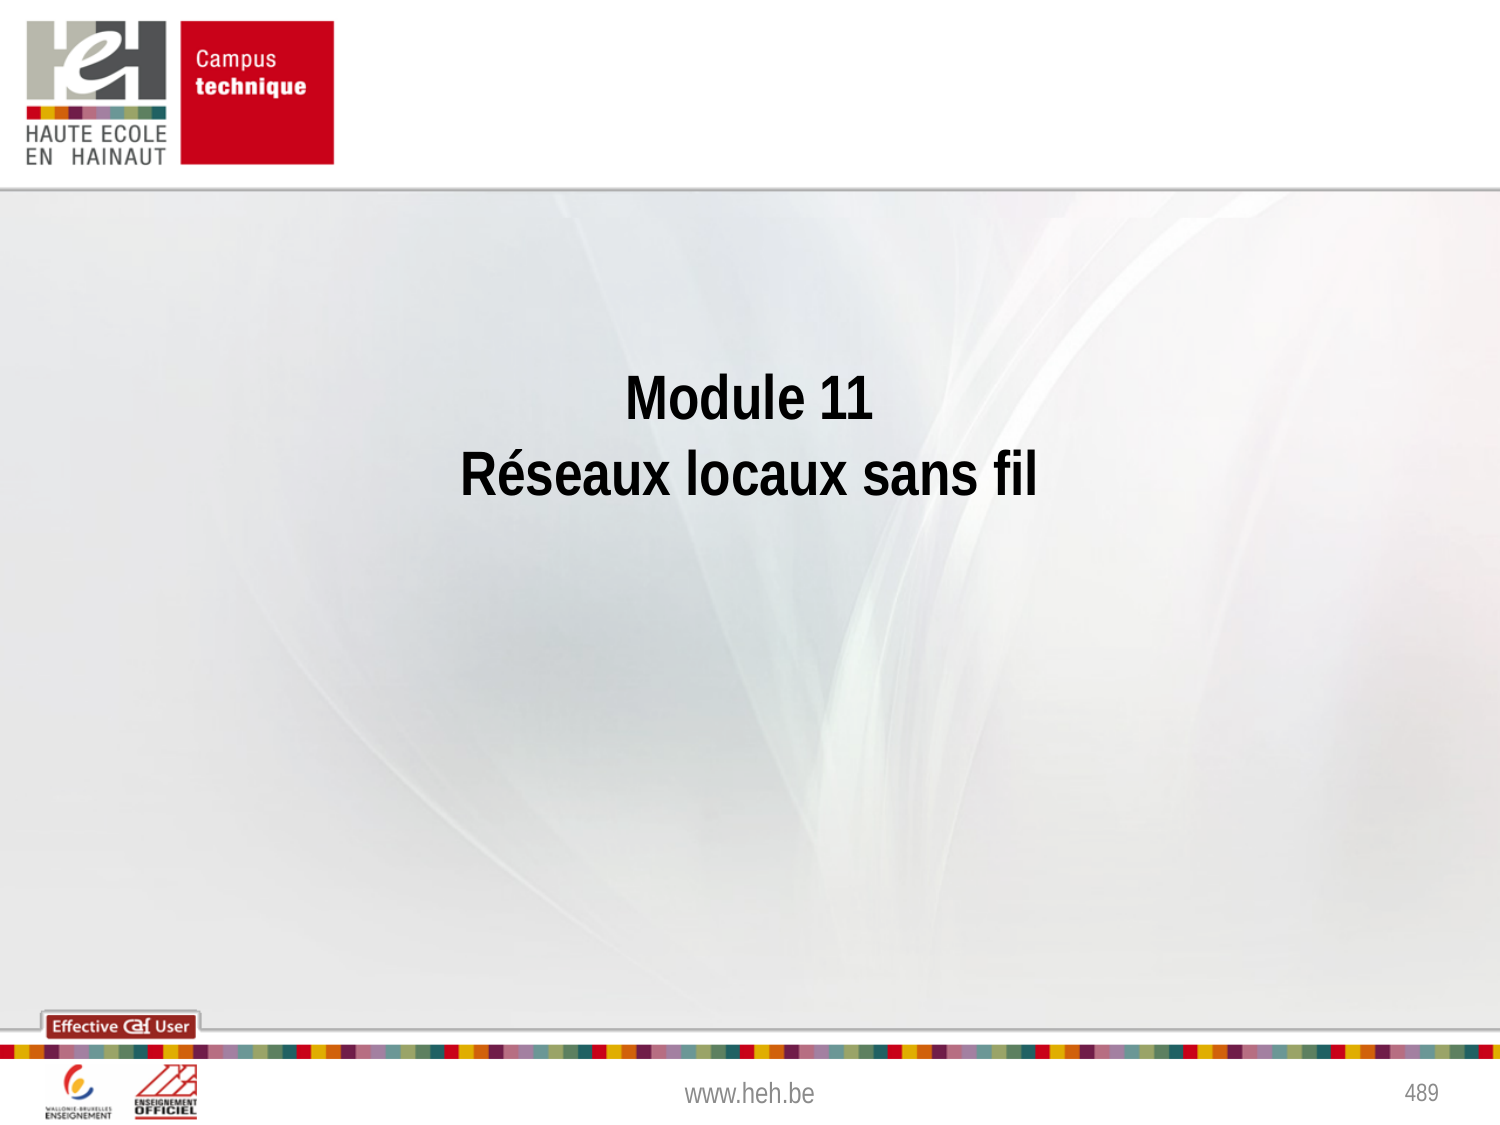

# Module 11 Réseaux locaux sans fil

www.heh.be
489